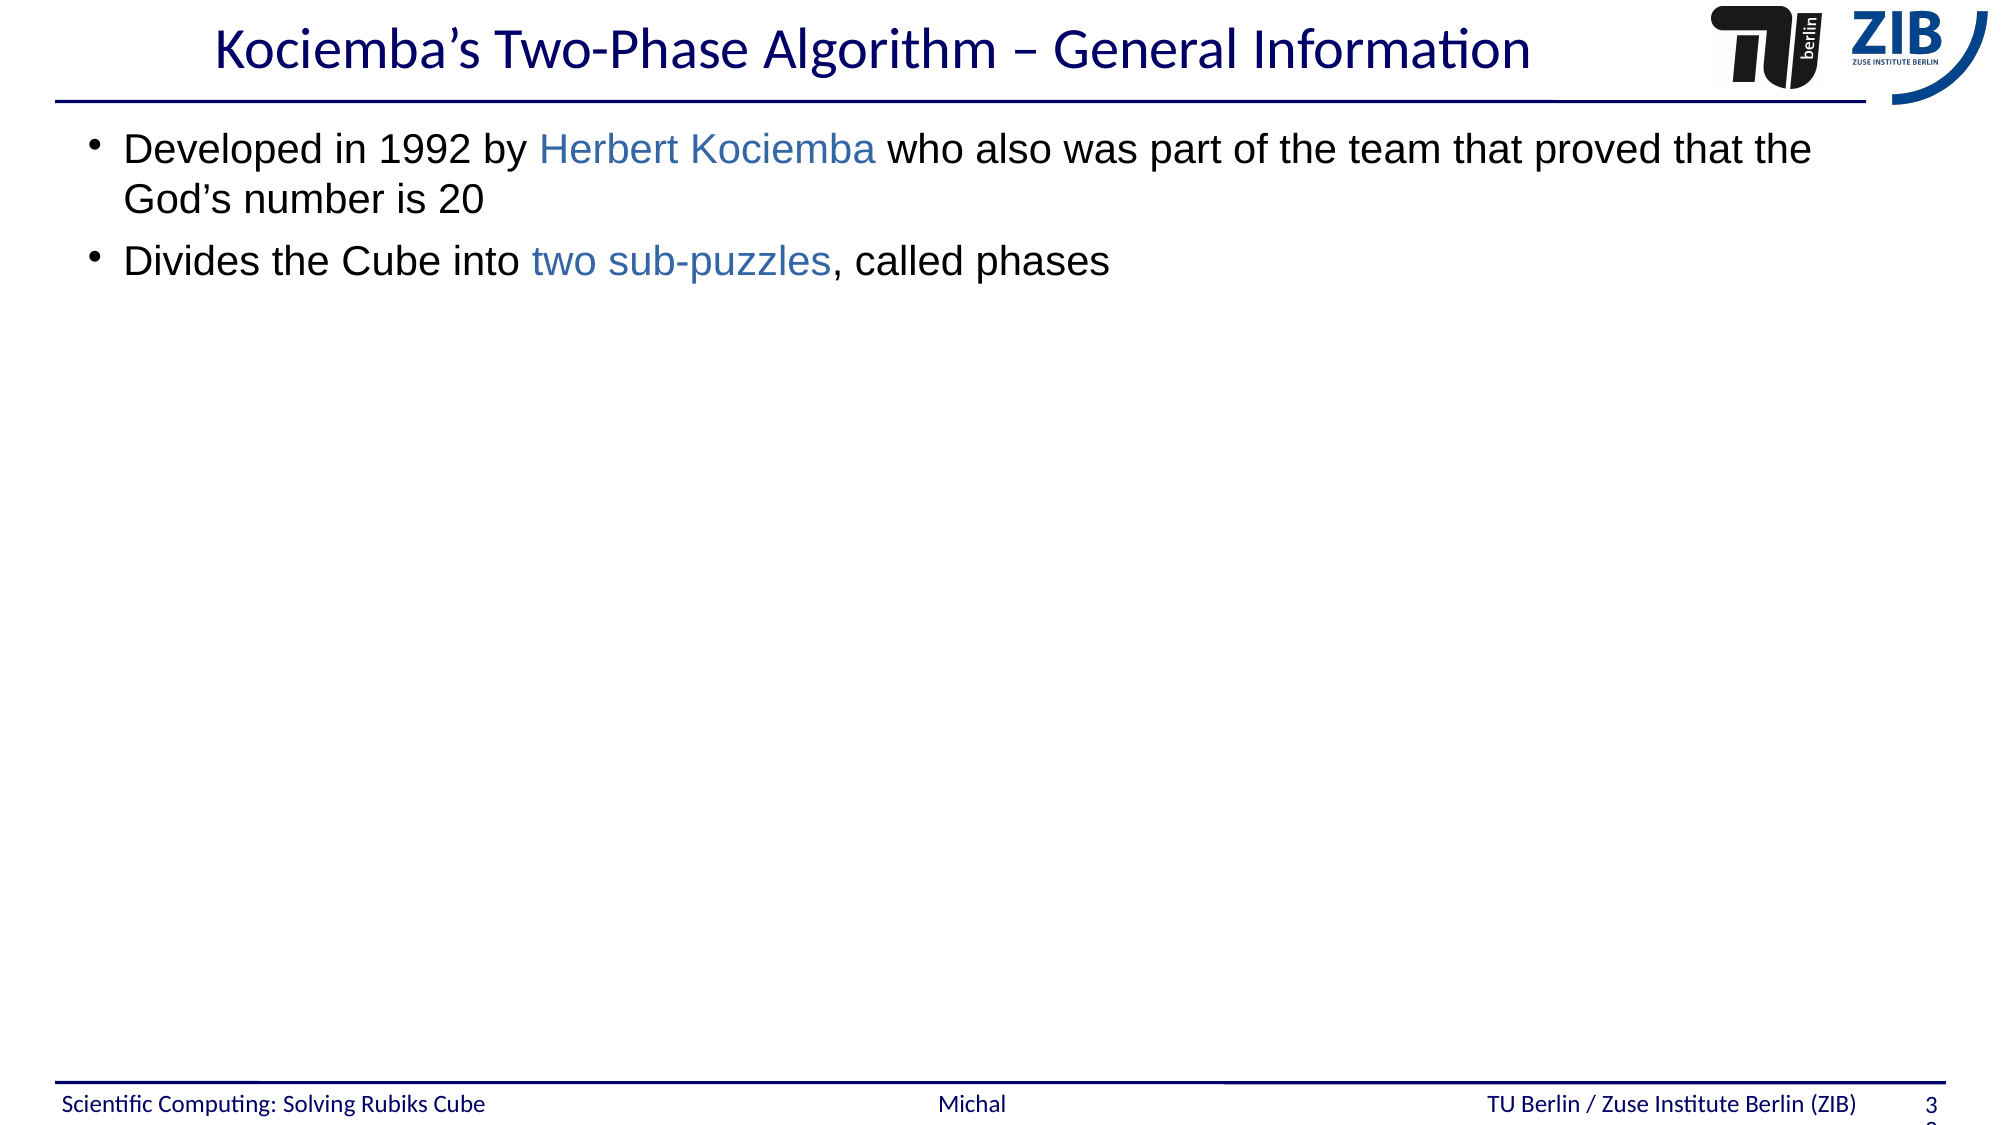

# Kociemba’s Two-Phase Algorithm – General Information
Developed in 1992 by Herbert Kociemba who also was part of the team that proved that the God’s number is 20
Divides the Cube into two sub-puzzles, called phases

Scientific Computing: Solving Rubiks Cube                                                                               Michal                                                                                    TU Berlin / Zuse Institute Berlin (ZIB)
32